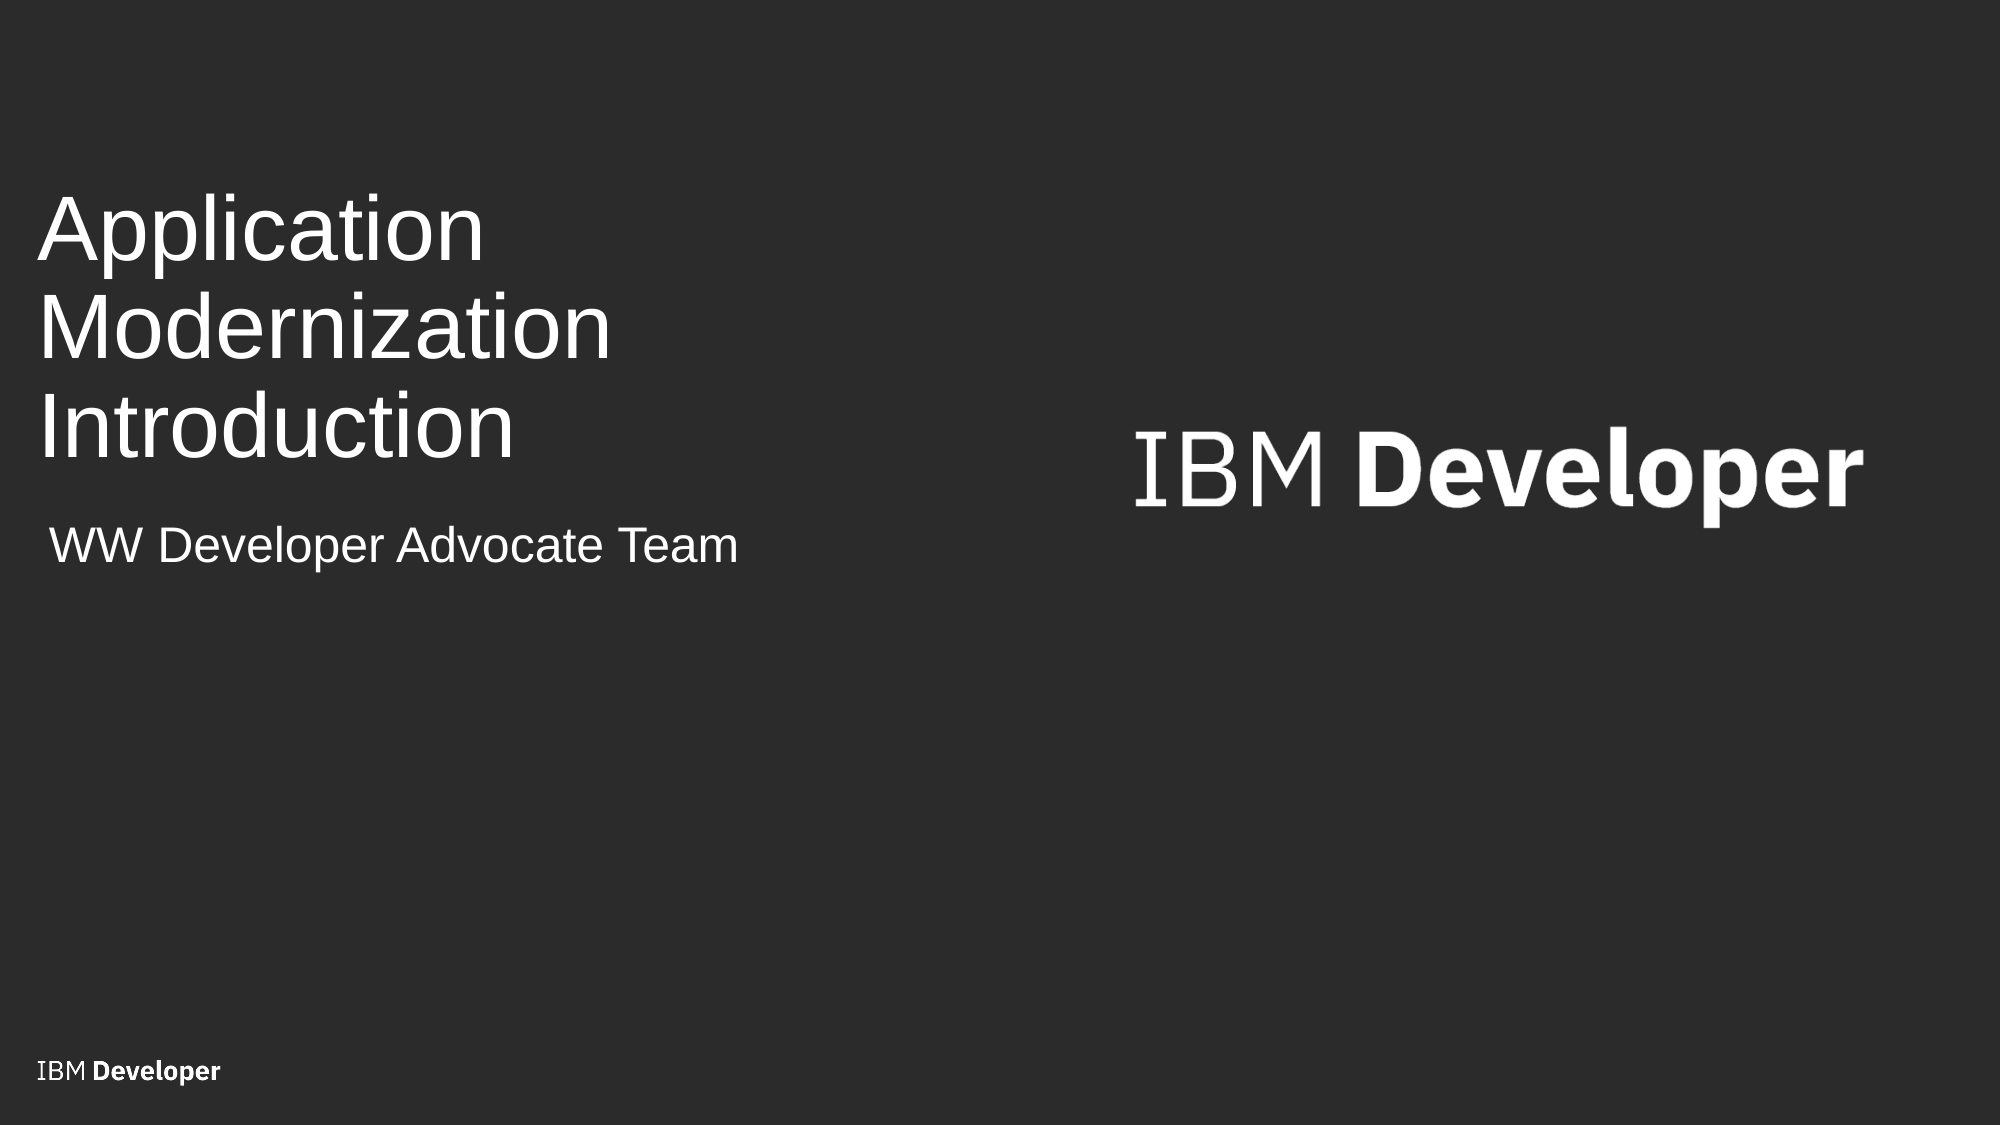

# Application Modernization Introduction
WW Developer Advocate Team